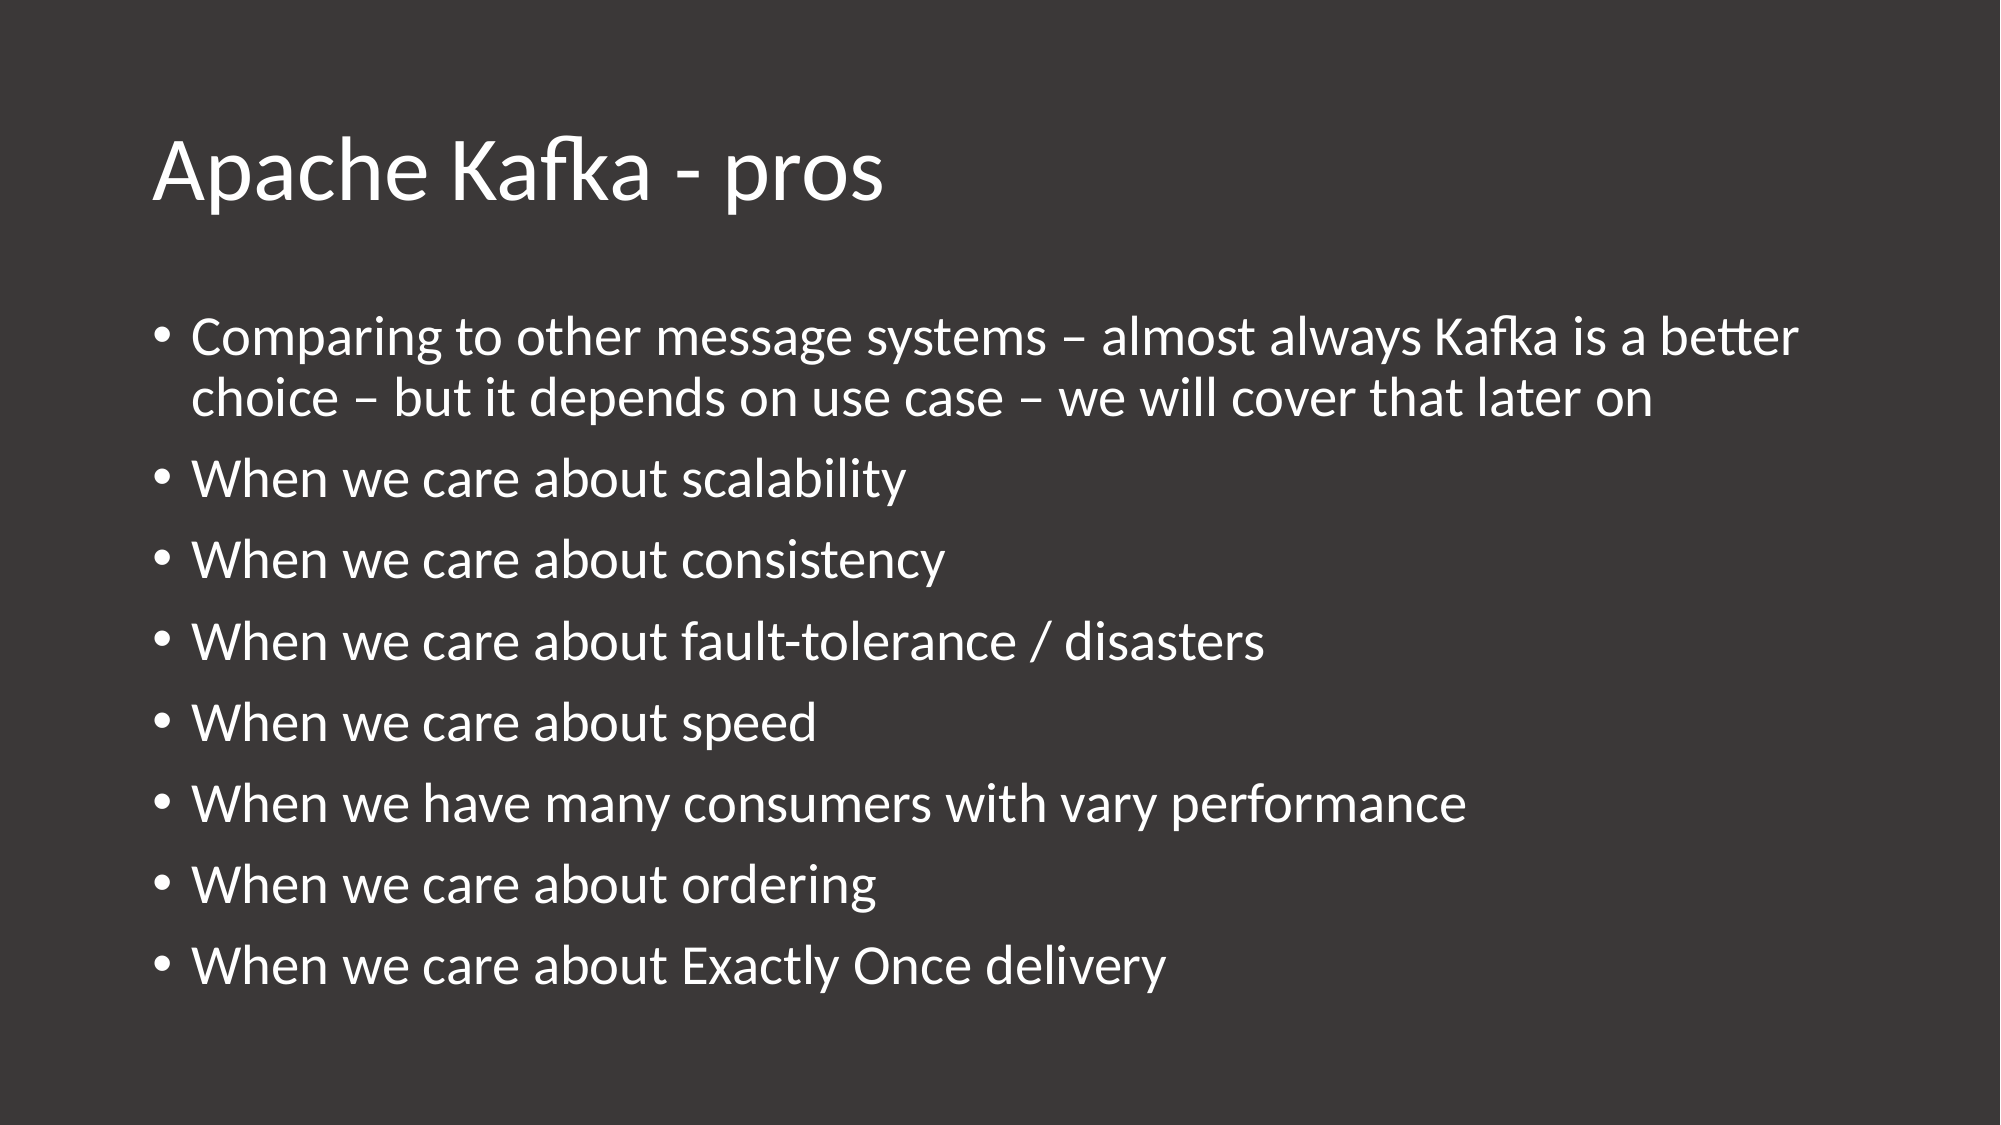

# Apache Kafka - pros
Comparing to other message systems – almost always Kafka is a better choice – but it depends on use case – we will cover that later on
When we care about scalability
When we care about consistency
When we care about fault-tolerance / disasters
When we care about speed
When we have many consumers with vary performance
When we care about ordering
When we care about Exactly Once delivery